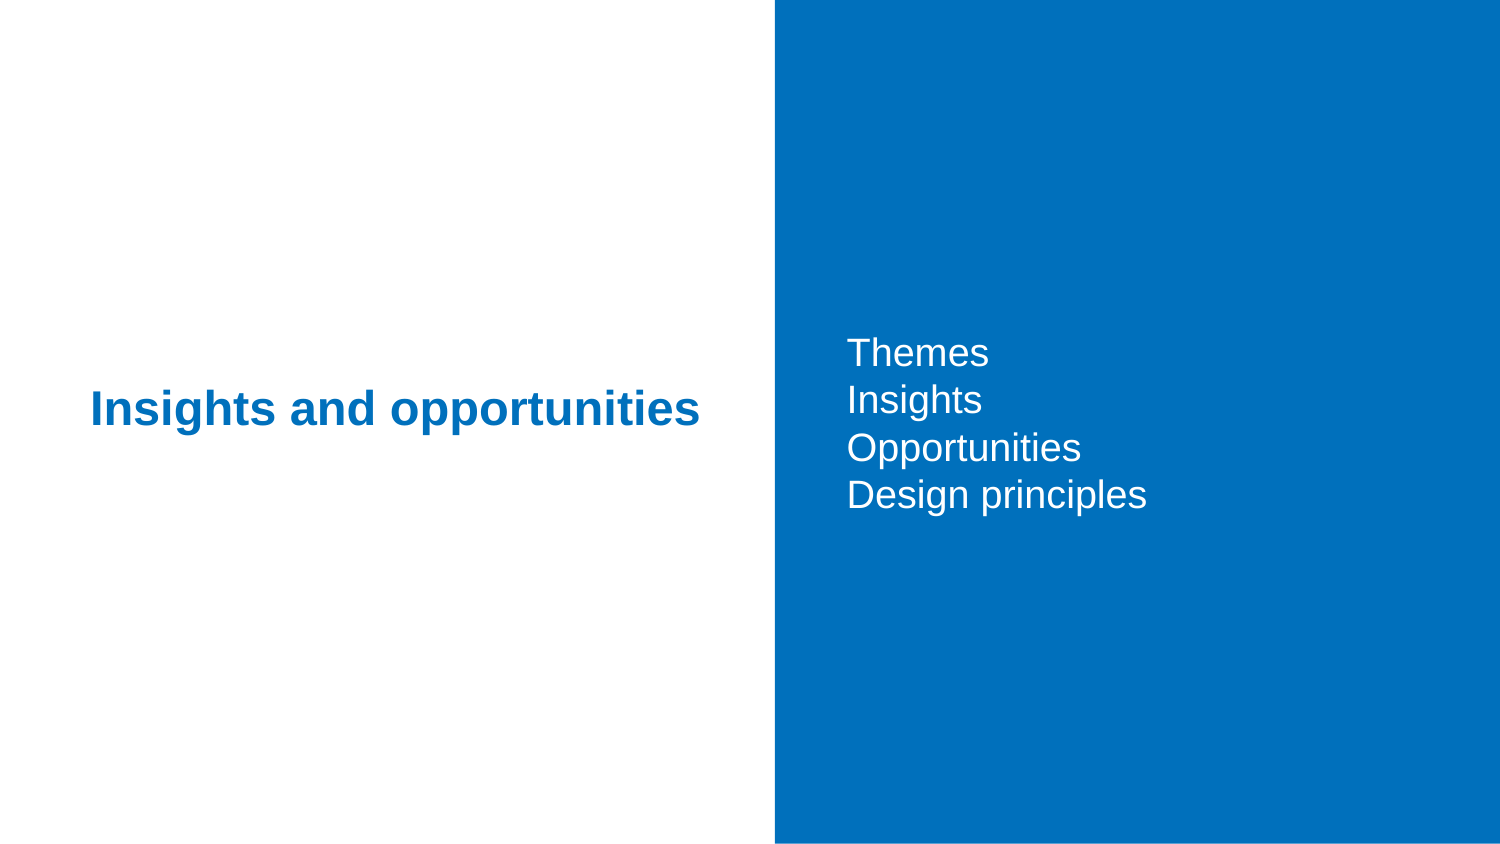

Themes
Insights
Opportunities
Design principles
# Insights and opportunities